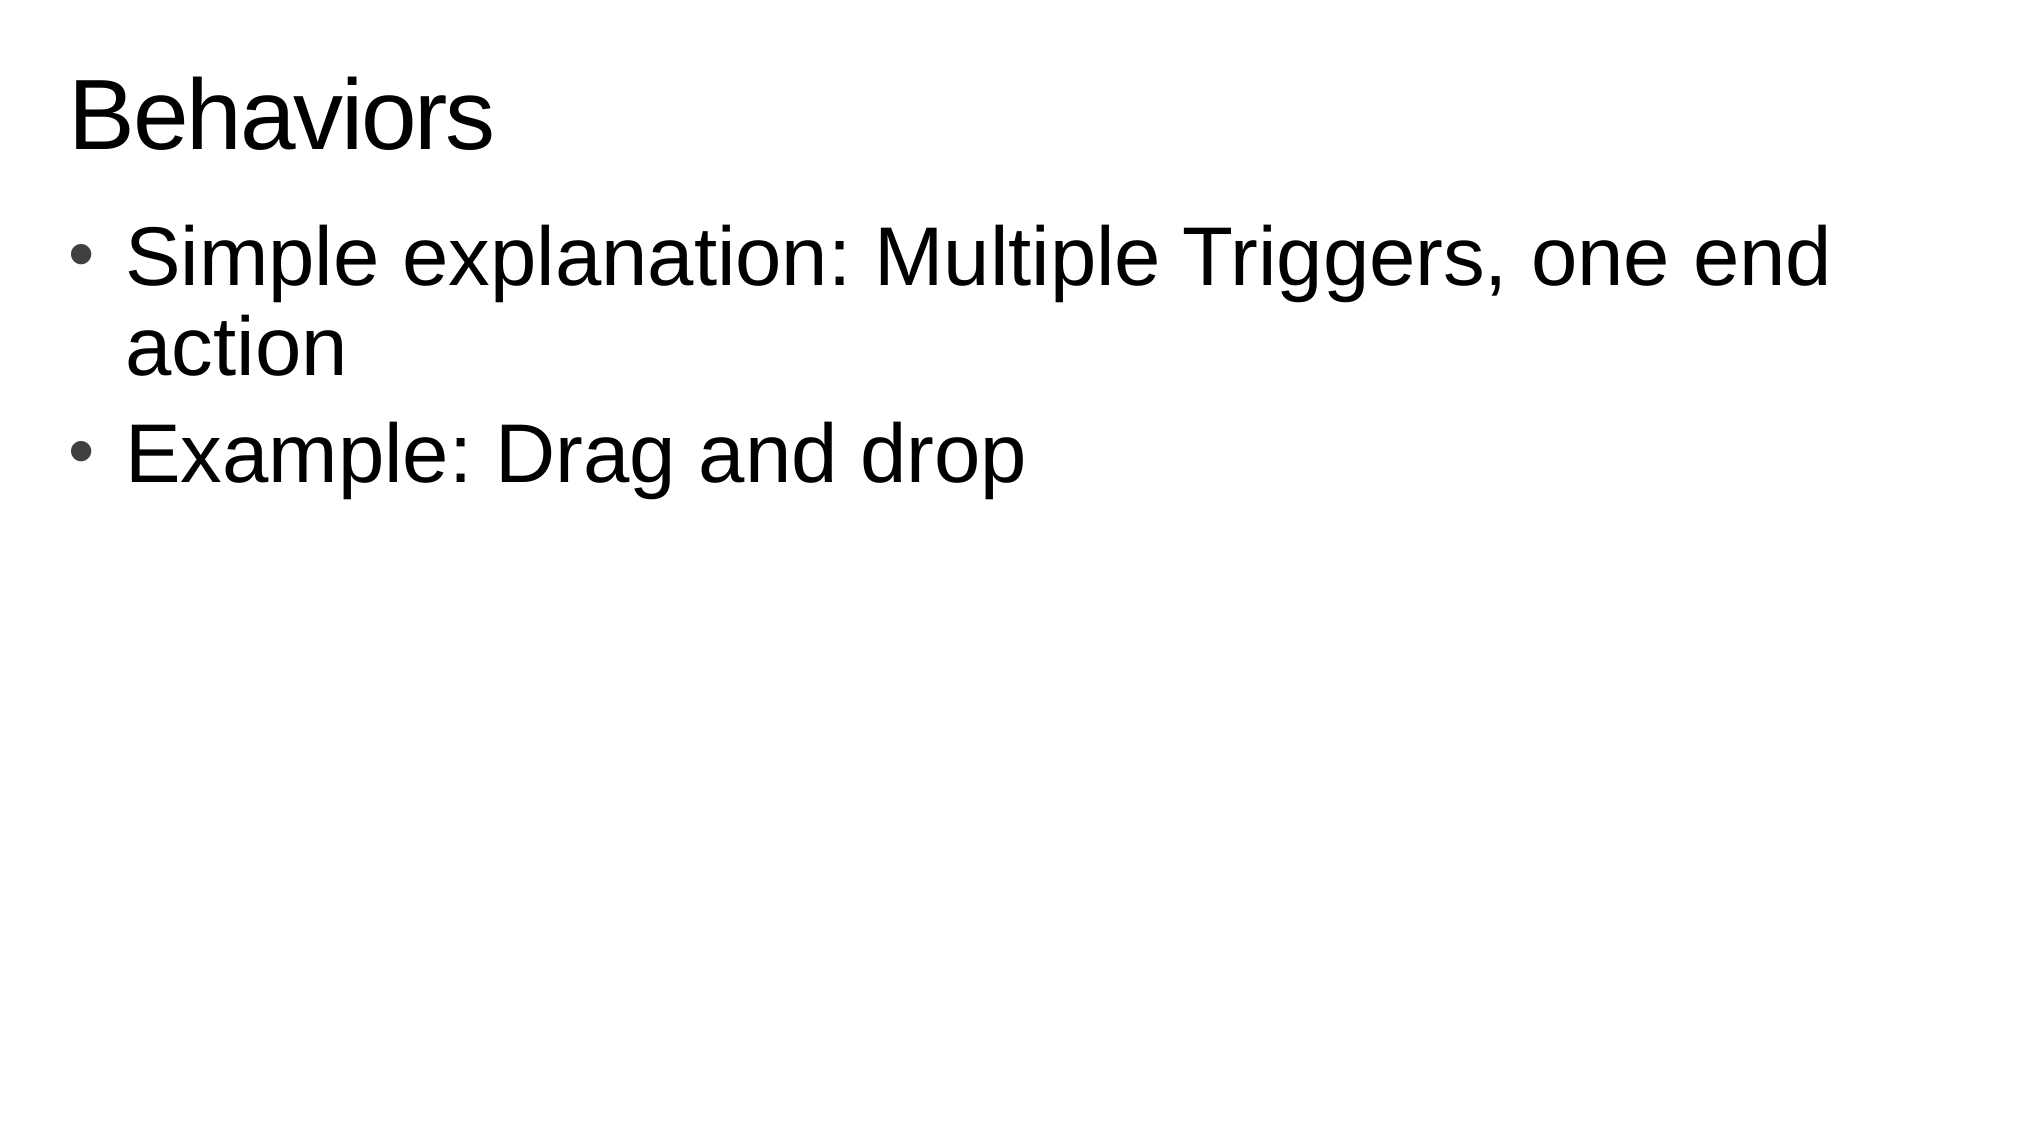

# Behaviors
Simple explanation: Multiple Triggers, one end action
Example: Drag and drop